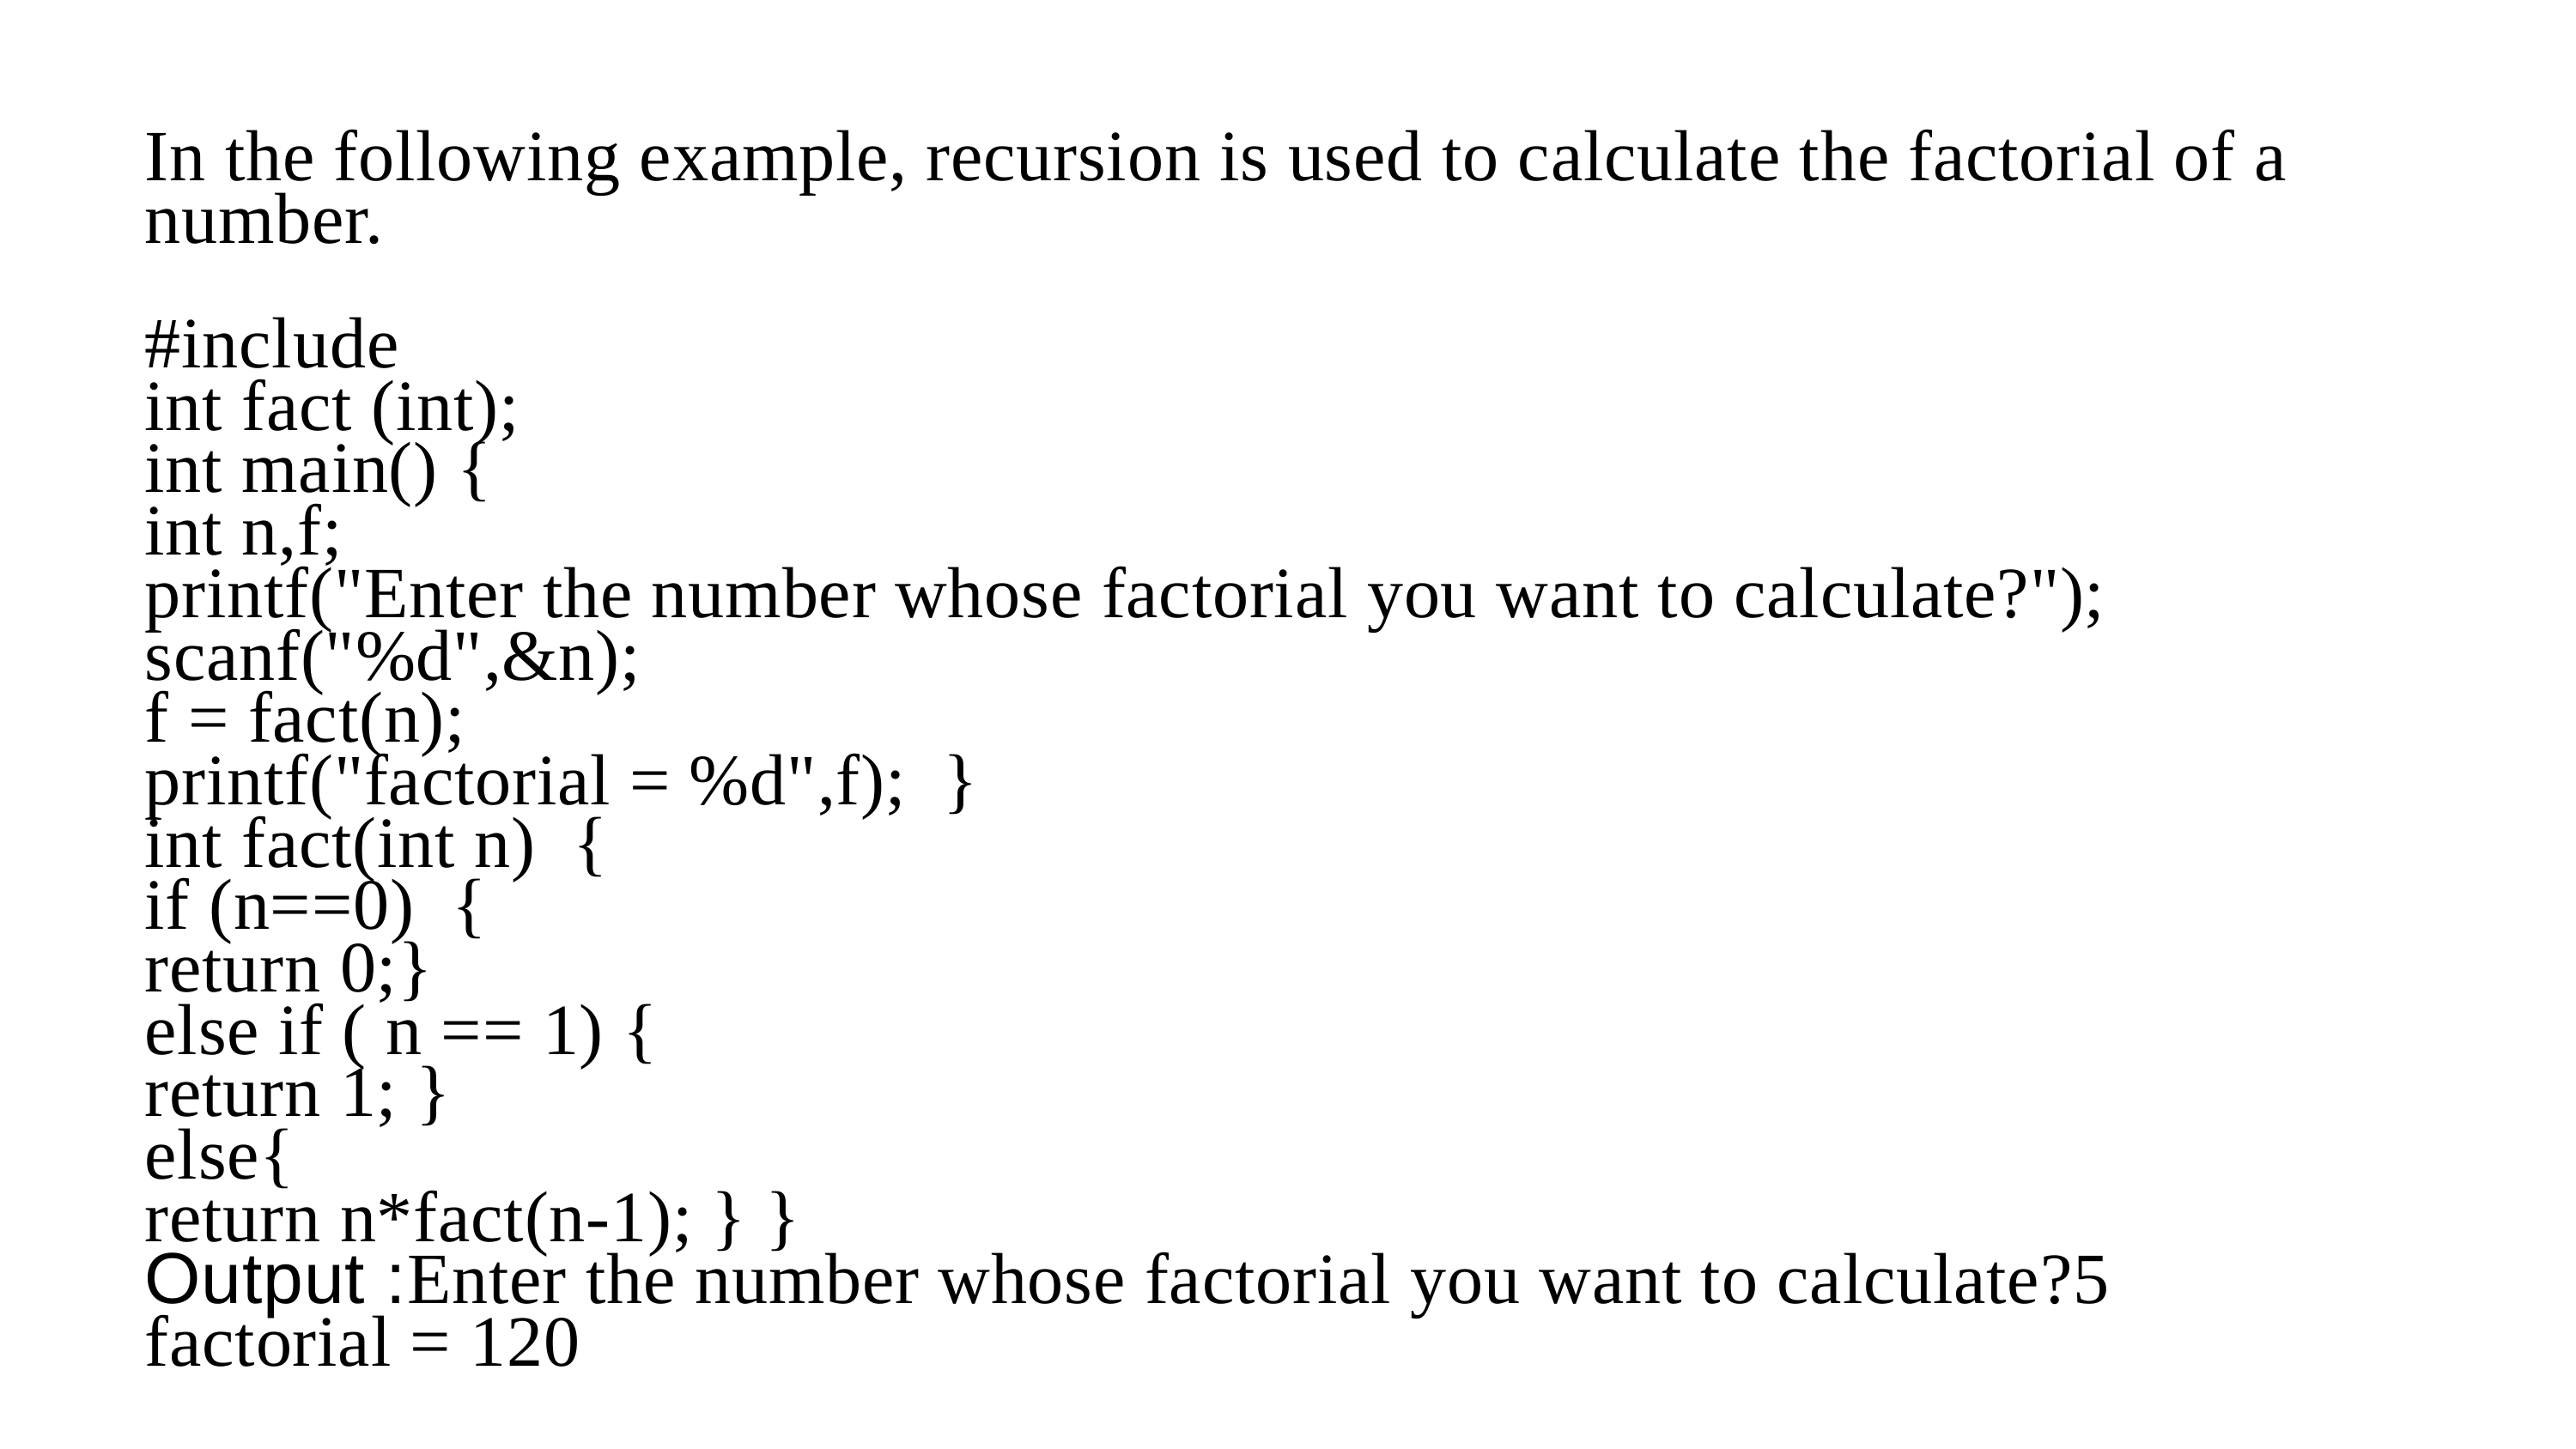

In the following example, recursion is used to calculate the factorial of a number.

#include
int fact (int);
int main() {
int n,f;
printf("Enter the number whose factorial you want to calculate?");
scanf("%d",&n);
f = fact(n);
printf("factorial = %d",f);  }
int fact(int n)  {
if (n==0)  {
return 0;}
else if ( n == 1) {
return 1; }
else{
return n*fact(n-1); } }
Output :Enter the number whose factorial you want to calculate?5
factorial = 120